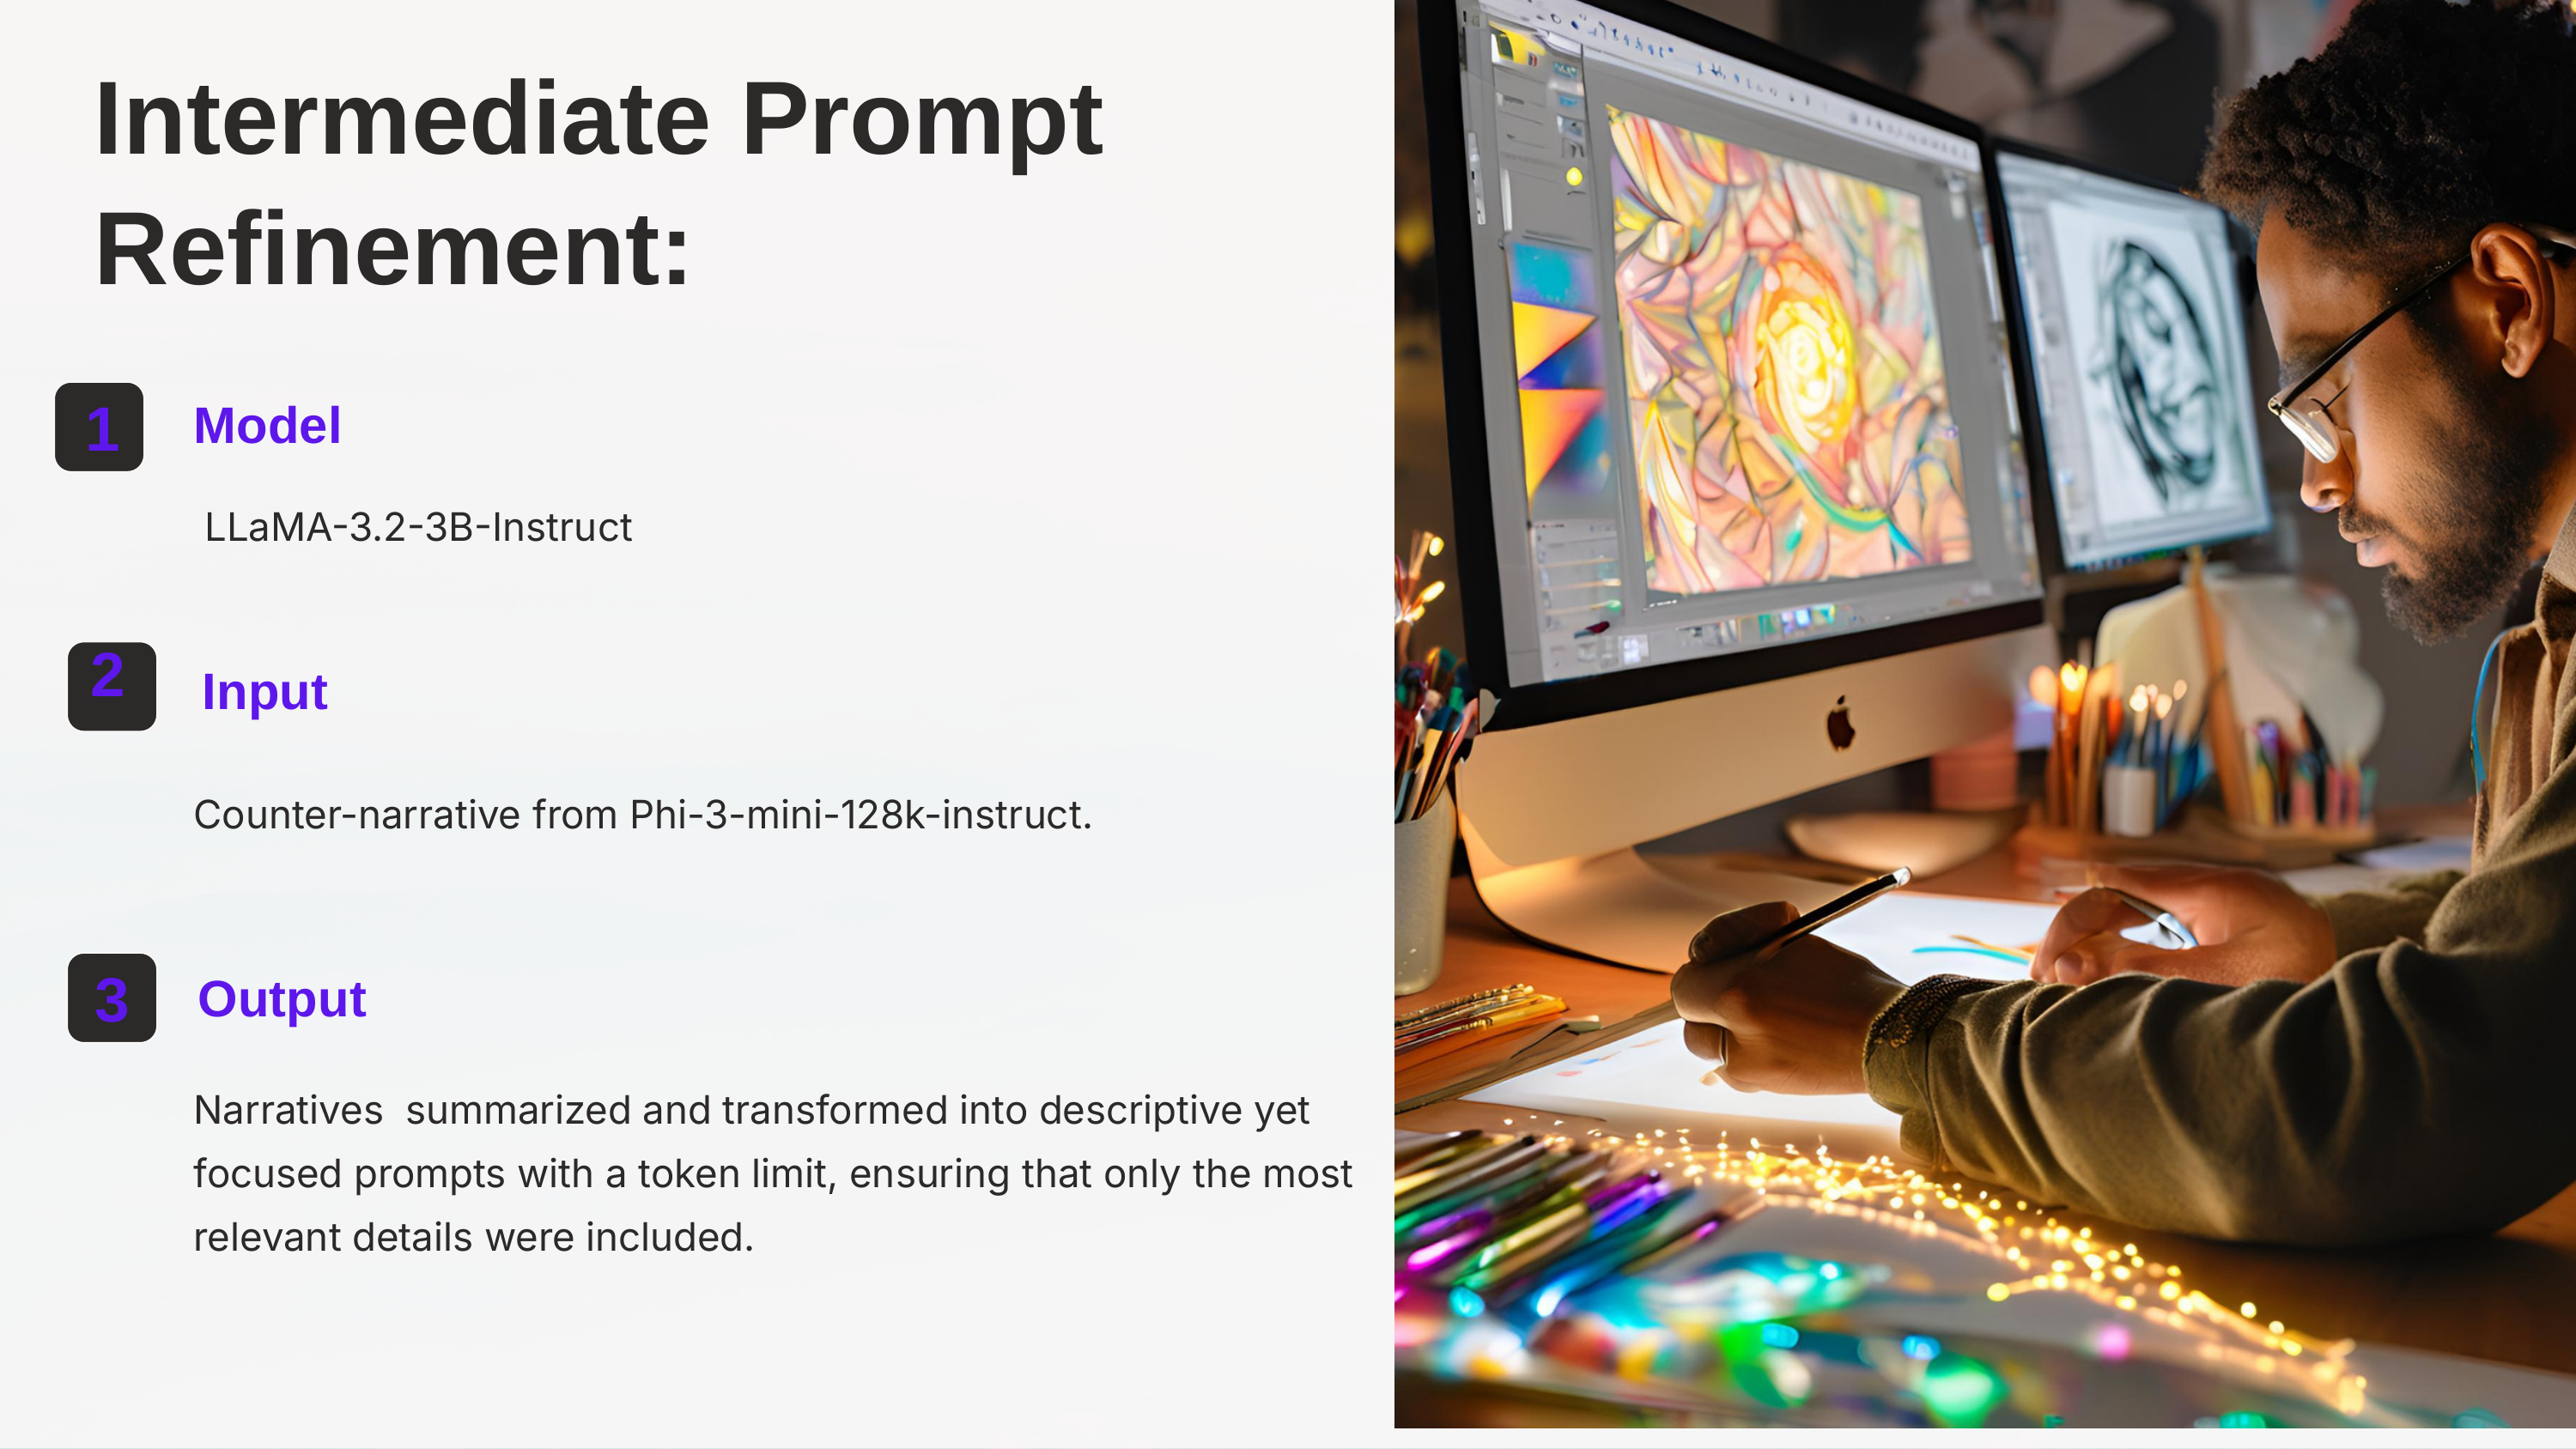

Intermediate Prompt Refinement:

Model
1
 LLaMA-3.2-3B-Instruct

2
Input
Counter-narrative from Phi-3-mini-128k-instruct.

Output
3
Narratives  summarized and transformed into descriptive yet focused prompts with a token limit, ensuring that only the most relevant details were included.